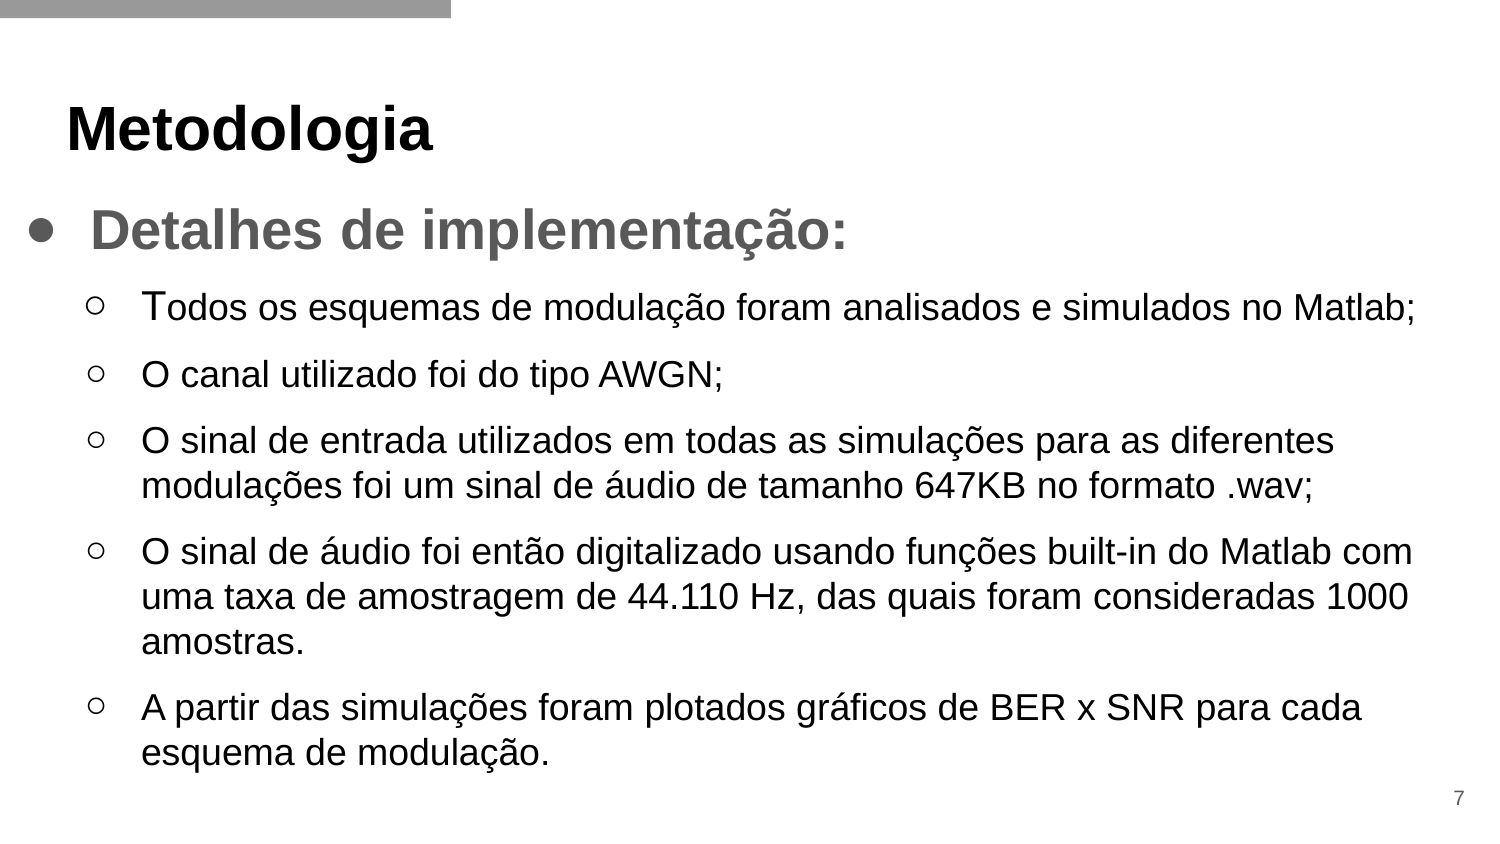

# Metodologia
Detalhes de implementação:
Todos os esquemas de modulação foram analisados e simulados no Matlab;
O canal utilizado foi do tipo AWGN;
O sinal de entrada utilizados em todas as simulações para as diferentes modulações foi um sinal de áudio de tamanho 647KB no formato .wav;
O sinal de áudio foi então digitalizado usando funções built-in do Matlab com uma taxa de amostragem de 44.110 Hz, das quais foram consideradas 1000 amostras.
A partir das simulações foram plotados gráficos de BER x SNR para cada esquema de modulação.
7